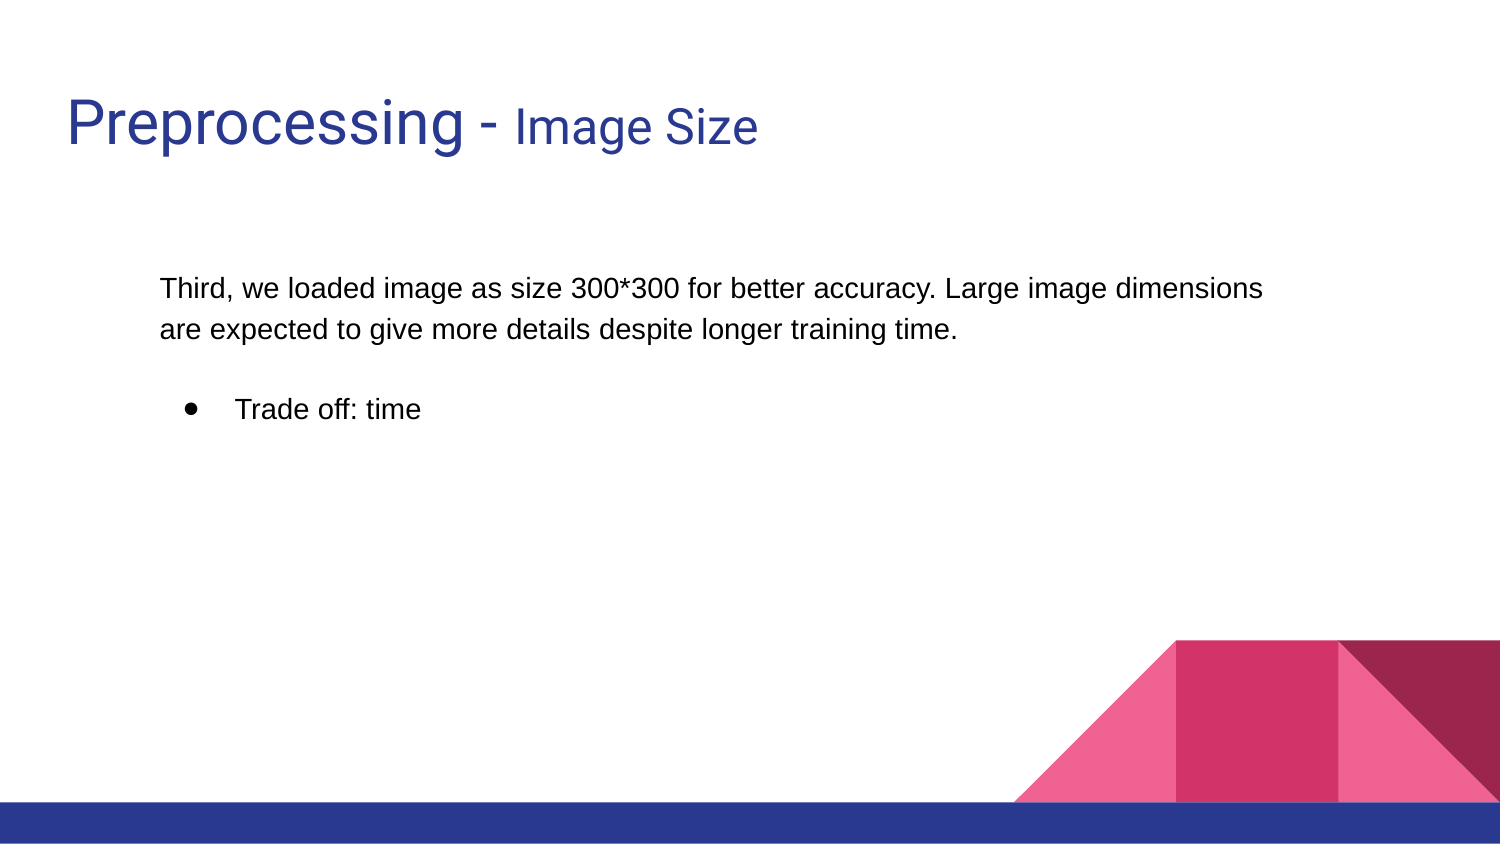

# Preprocessing - Image Size
Third, we loaded image as size 300*300 for better accuracy. Large image dimensions are expected to give more details despite longer training time.

Trade off: time